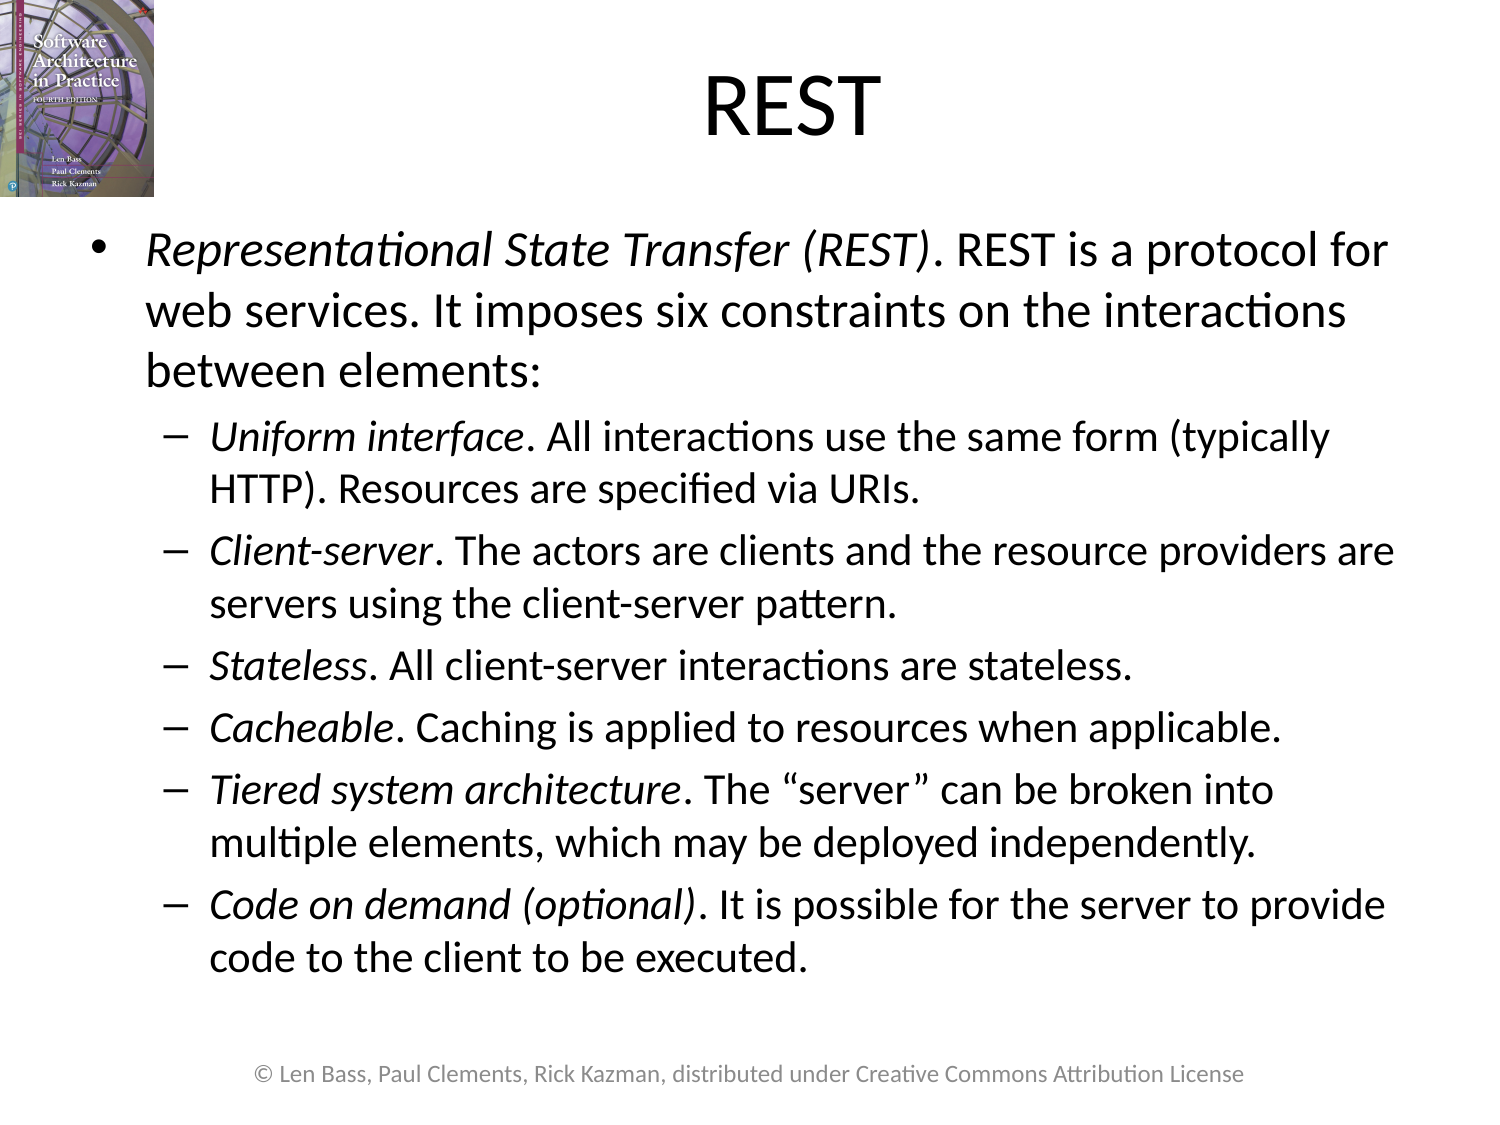

# REST
Representational State Transfer (REST). REST is a protocol for web services. It imposes six constraints on the interactions between elements:
Uniform interface. All interactions use the same form (typically HTTP). Resources are specified via URIs.
Client-server. The actors are clients and the resource providers are servers using the client-server pattern.
Stateless. All client-server interactions are stateless.
Cacheable. Caching is applied to resources when applicable.
Tiered system architecture. The “server” can be broken into multiple elements, which may be deployed independently.
Code on demand (optional). It is possible for the server to provide code to the client to be executed.

© Len Bass, Paul Clements, Rick Kazman, distributed under Creative Commons Attribution License